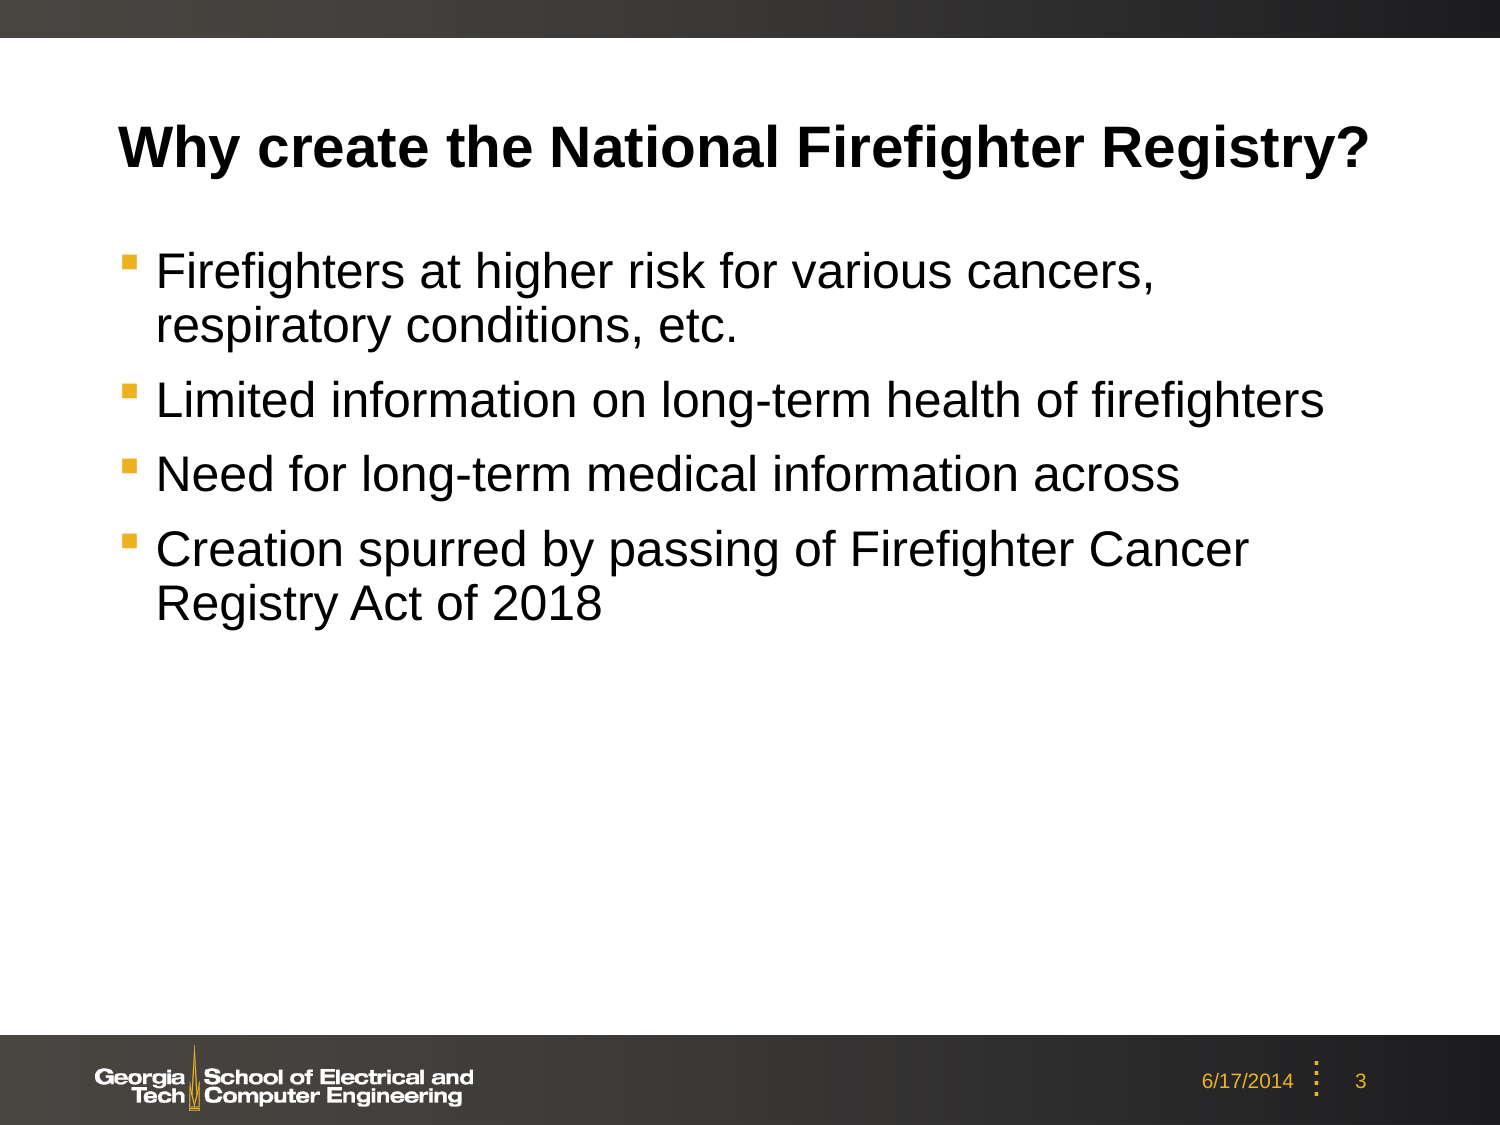

# Why create the National Firefighter Registry?
Firefighters at higher risk for various cancers, respiratory conditions, etc.
Limited information on long-term health of firefighters
Need for long-term medical information across
Creation spurred by passing of Firefighter Cancer Registry Act of 2018
6/17/2014
3